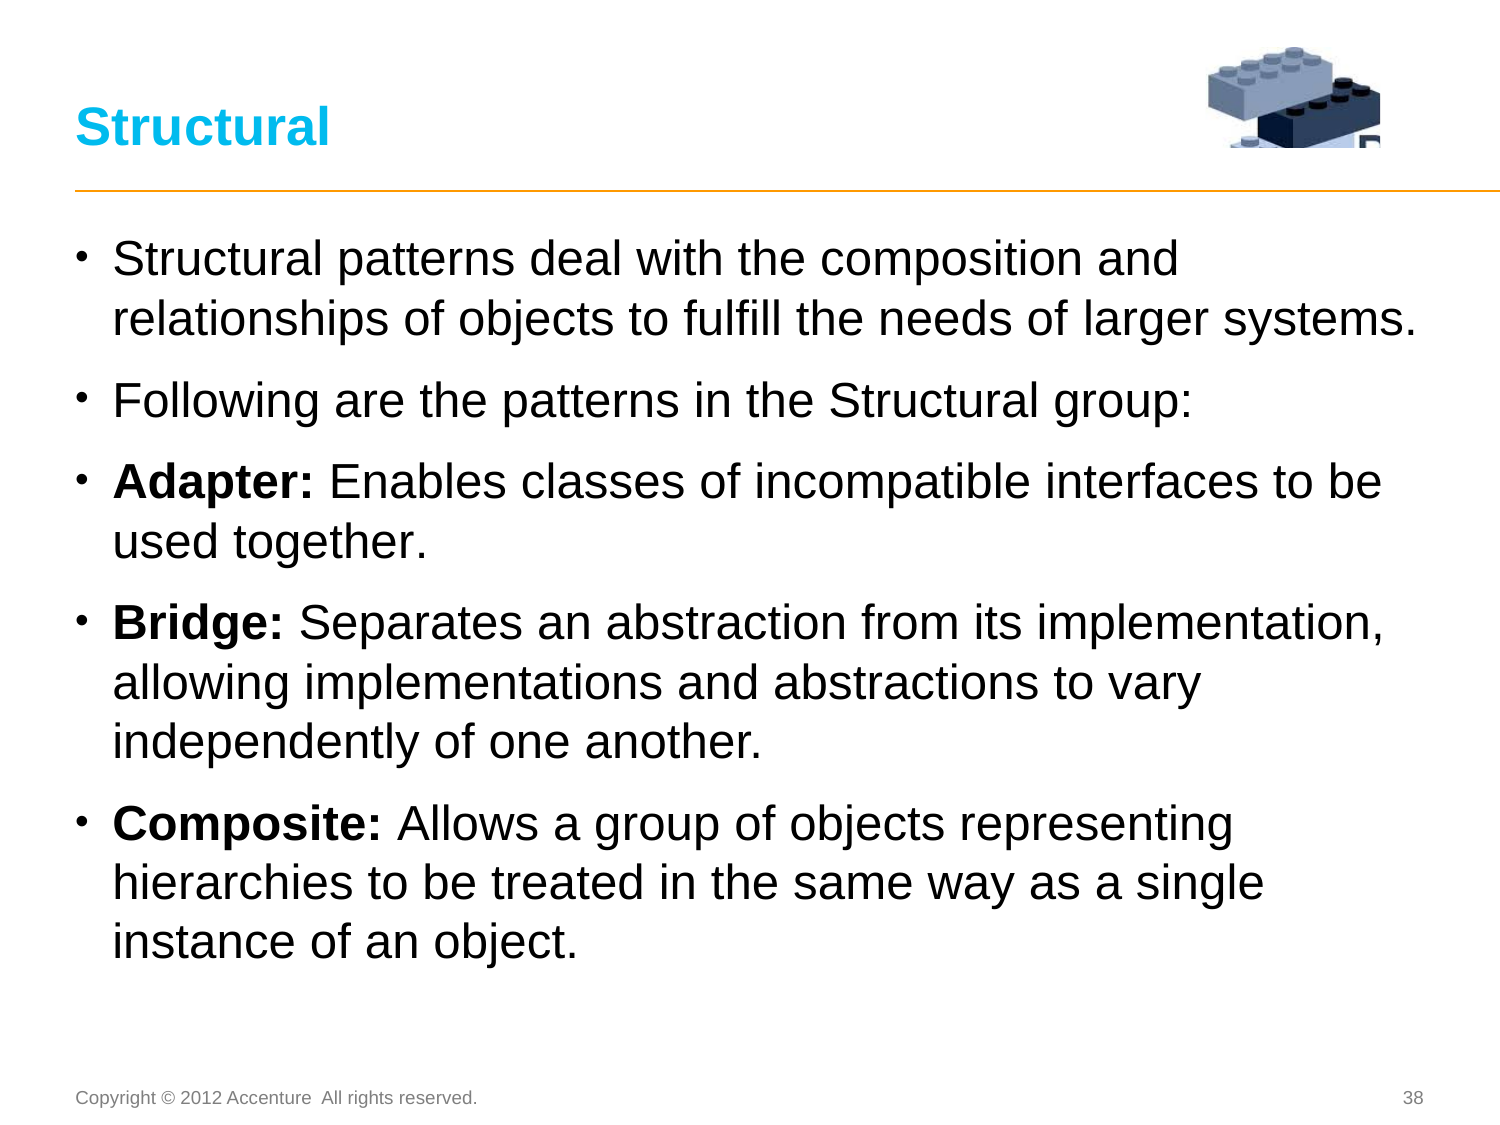

# Structural
Structural patterns deal with the composition and relationships of objects to fulfill the needs of larger systems.
Following are the patterns in the Structural group:
Adapter: Enables classes of incompatible interfaces to be used together.
Bridge: Separates an abstraction from its implementation, allowing implementations and abstractions to vary independently of one another.
Composite: Allows a group of objects representing hierarchies to be treated in the same way as a single instance of an object.